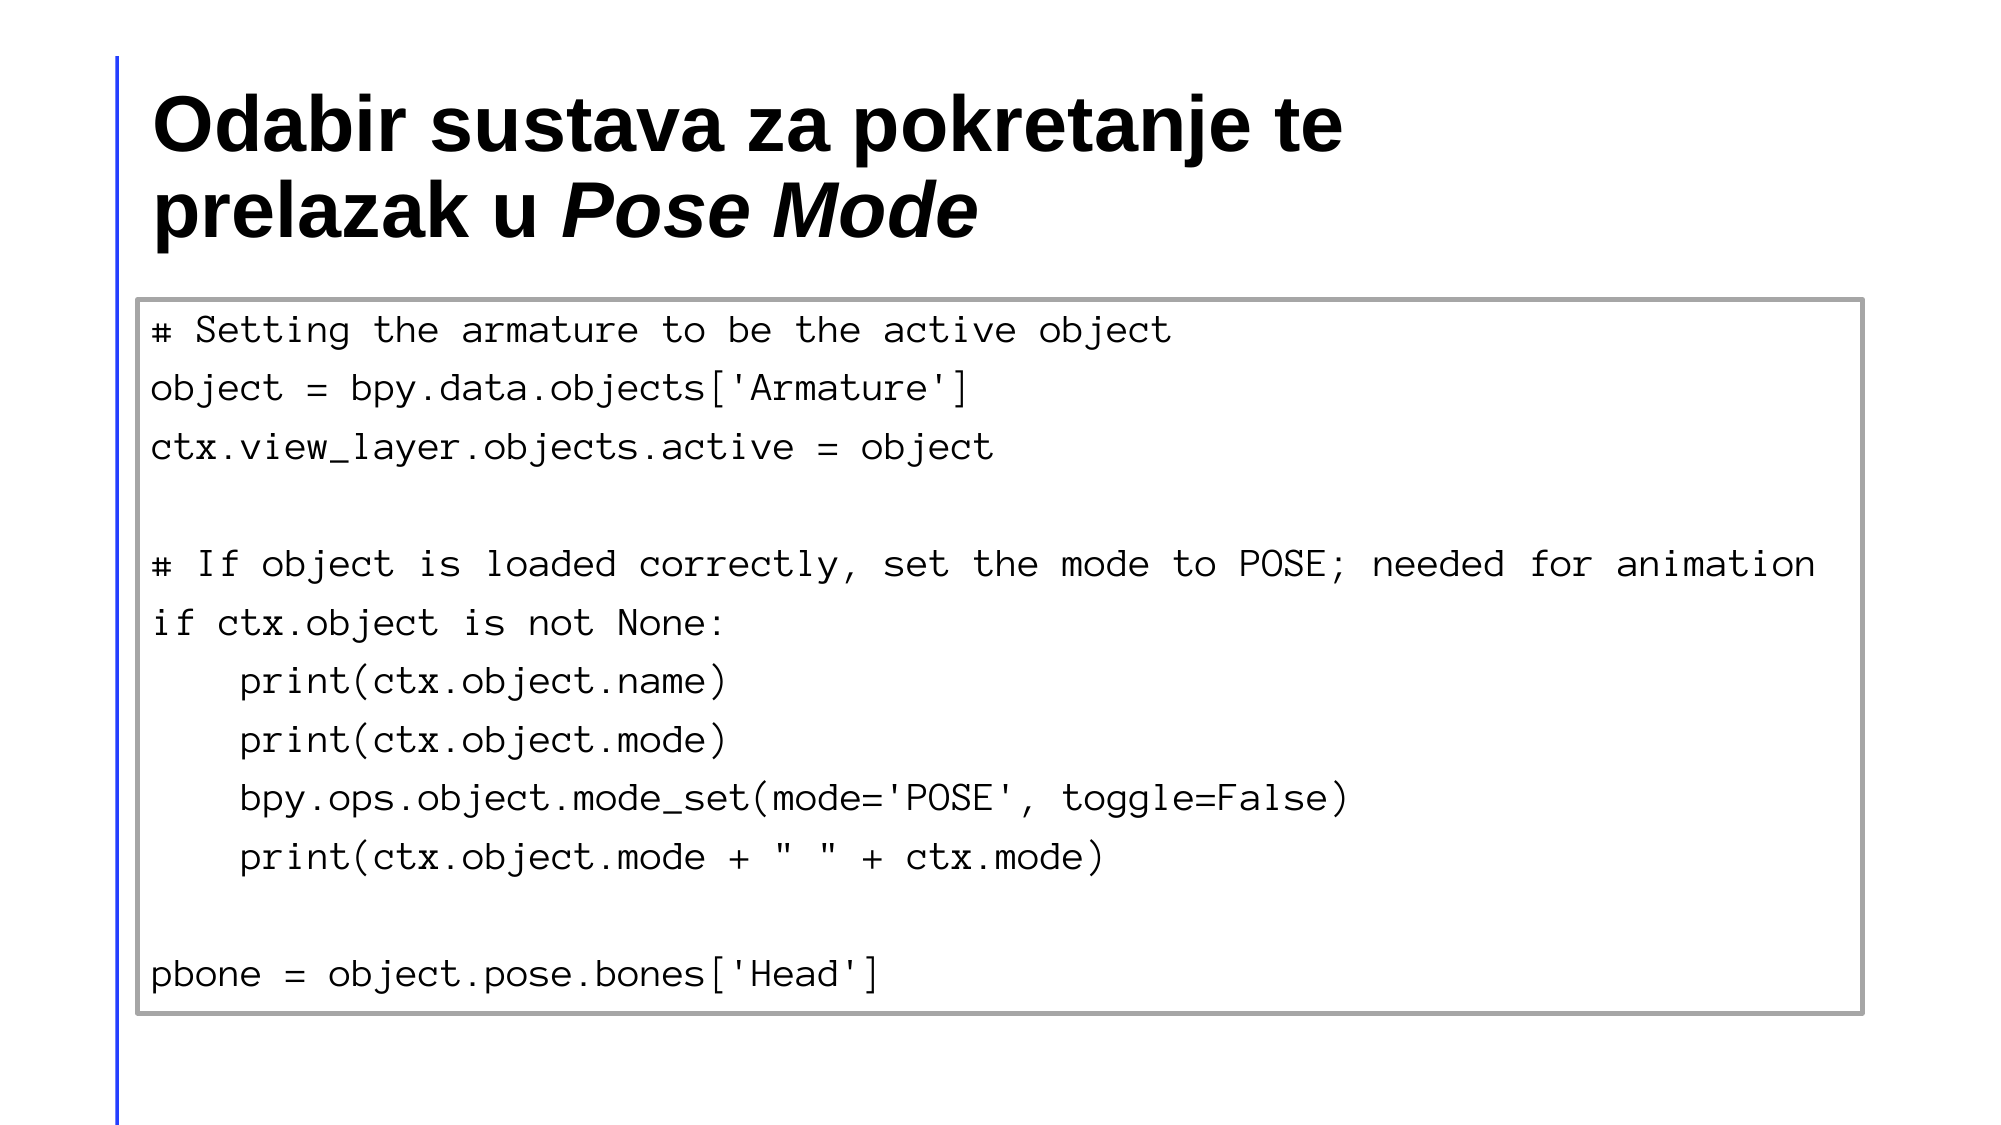

# Odabir sustava za pokretanje te prelazak u Pose Mode
# Setting the armature to be the active object
object = bpy.data.objects['Armature']
ctx.view_layer.objects.active = object

# If object is loaded correctly, set the mode to POSE; needed for animation
if ctx.object is not None:
    print(ctx.object.name)
    print(ctx.object.mode)
    bpy.ops.object.mode_set(mode='POSE', toggle=False)
    print(ctx.object.mode + " " + ctx.mode)

pbone = object.pose.bones['Head']